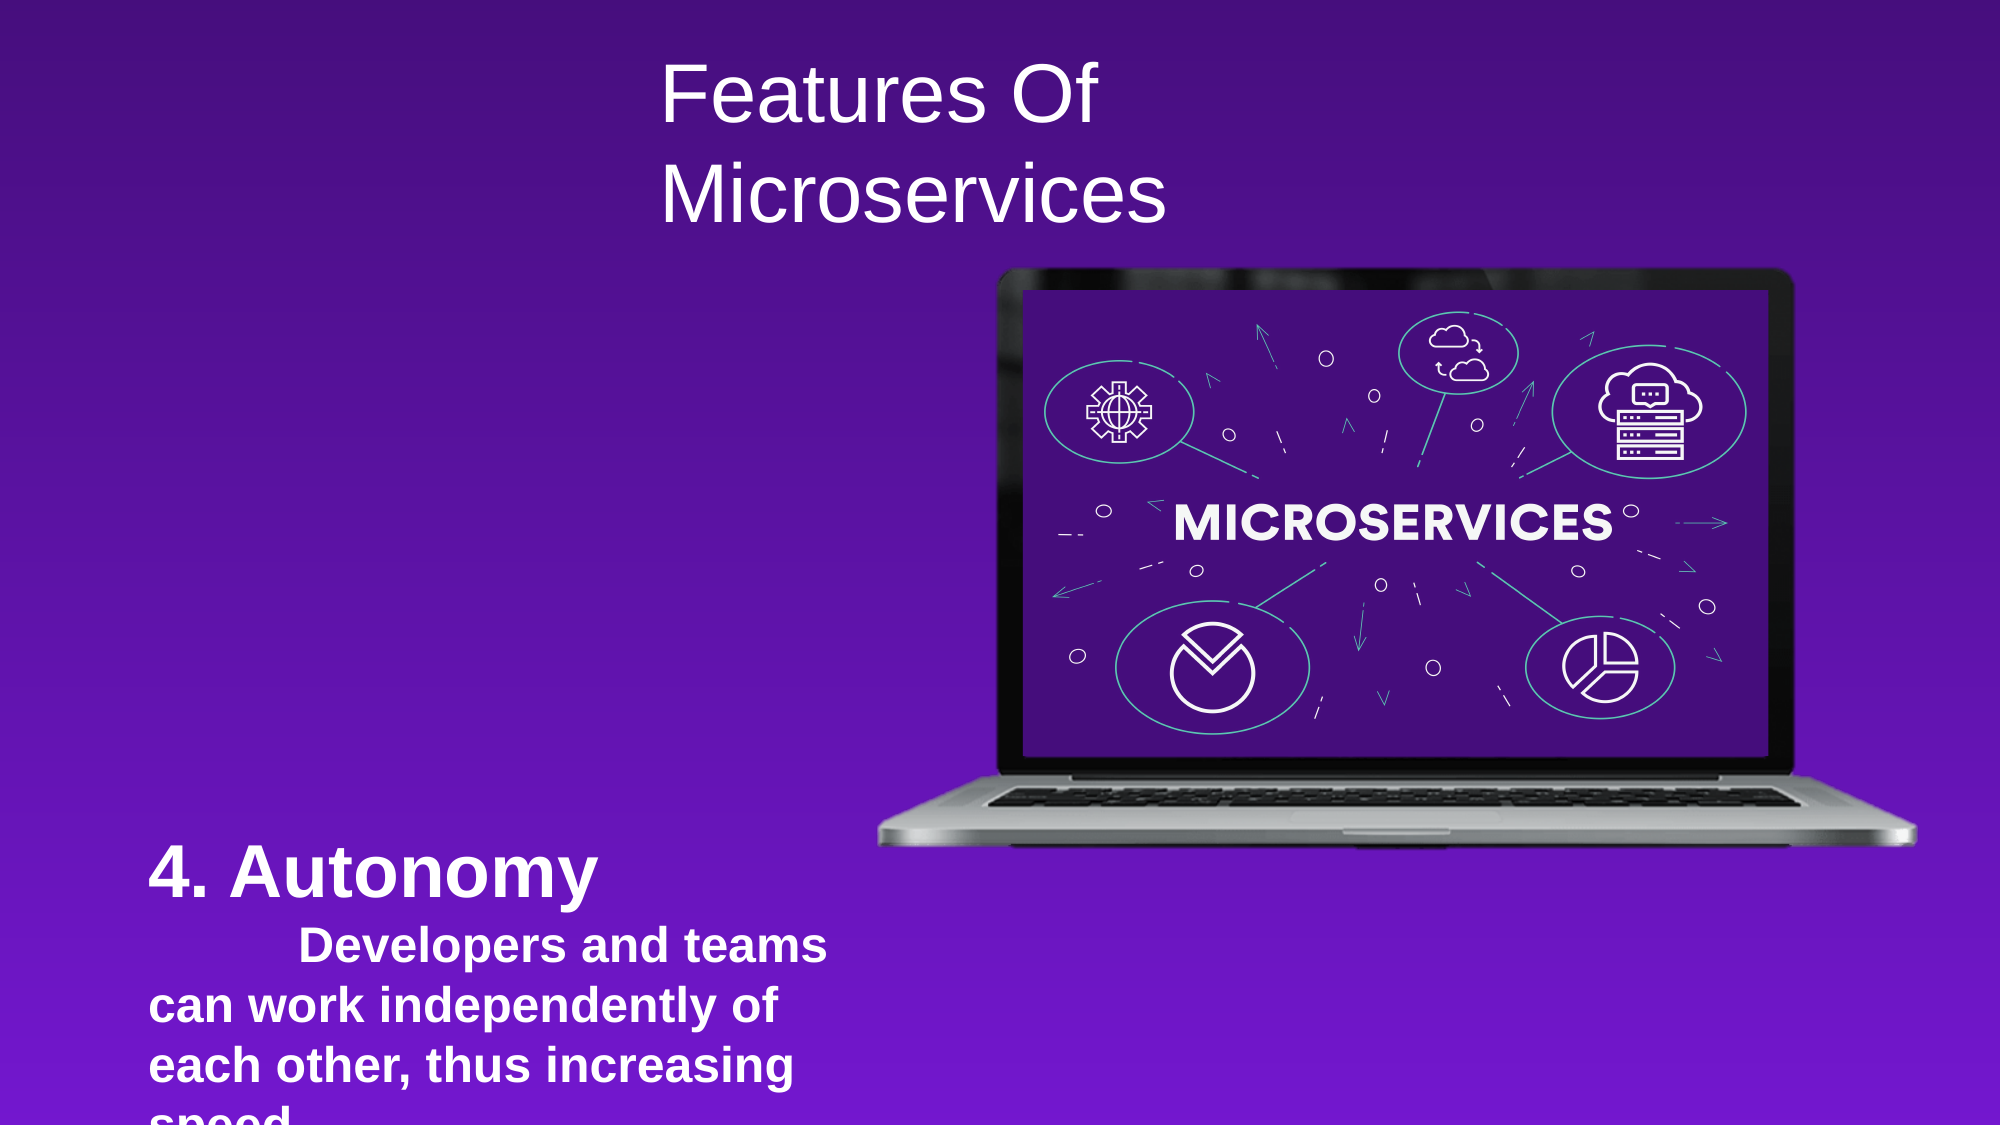

4. Autonomy
	Developers and teams can work independently of each other, thus increasing speed…